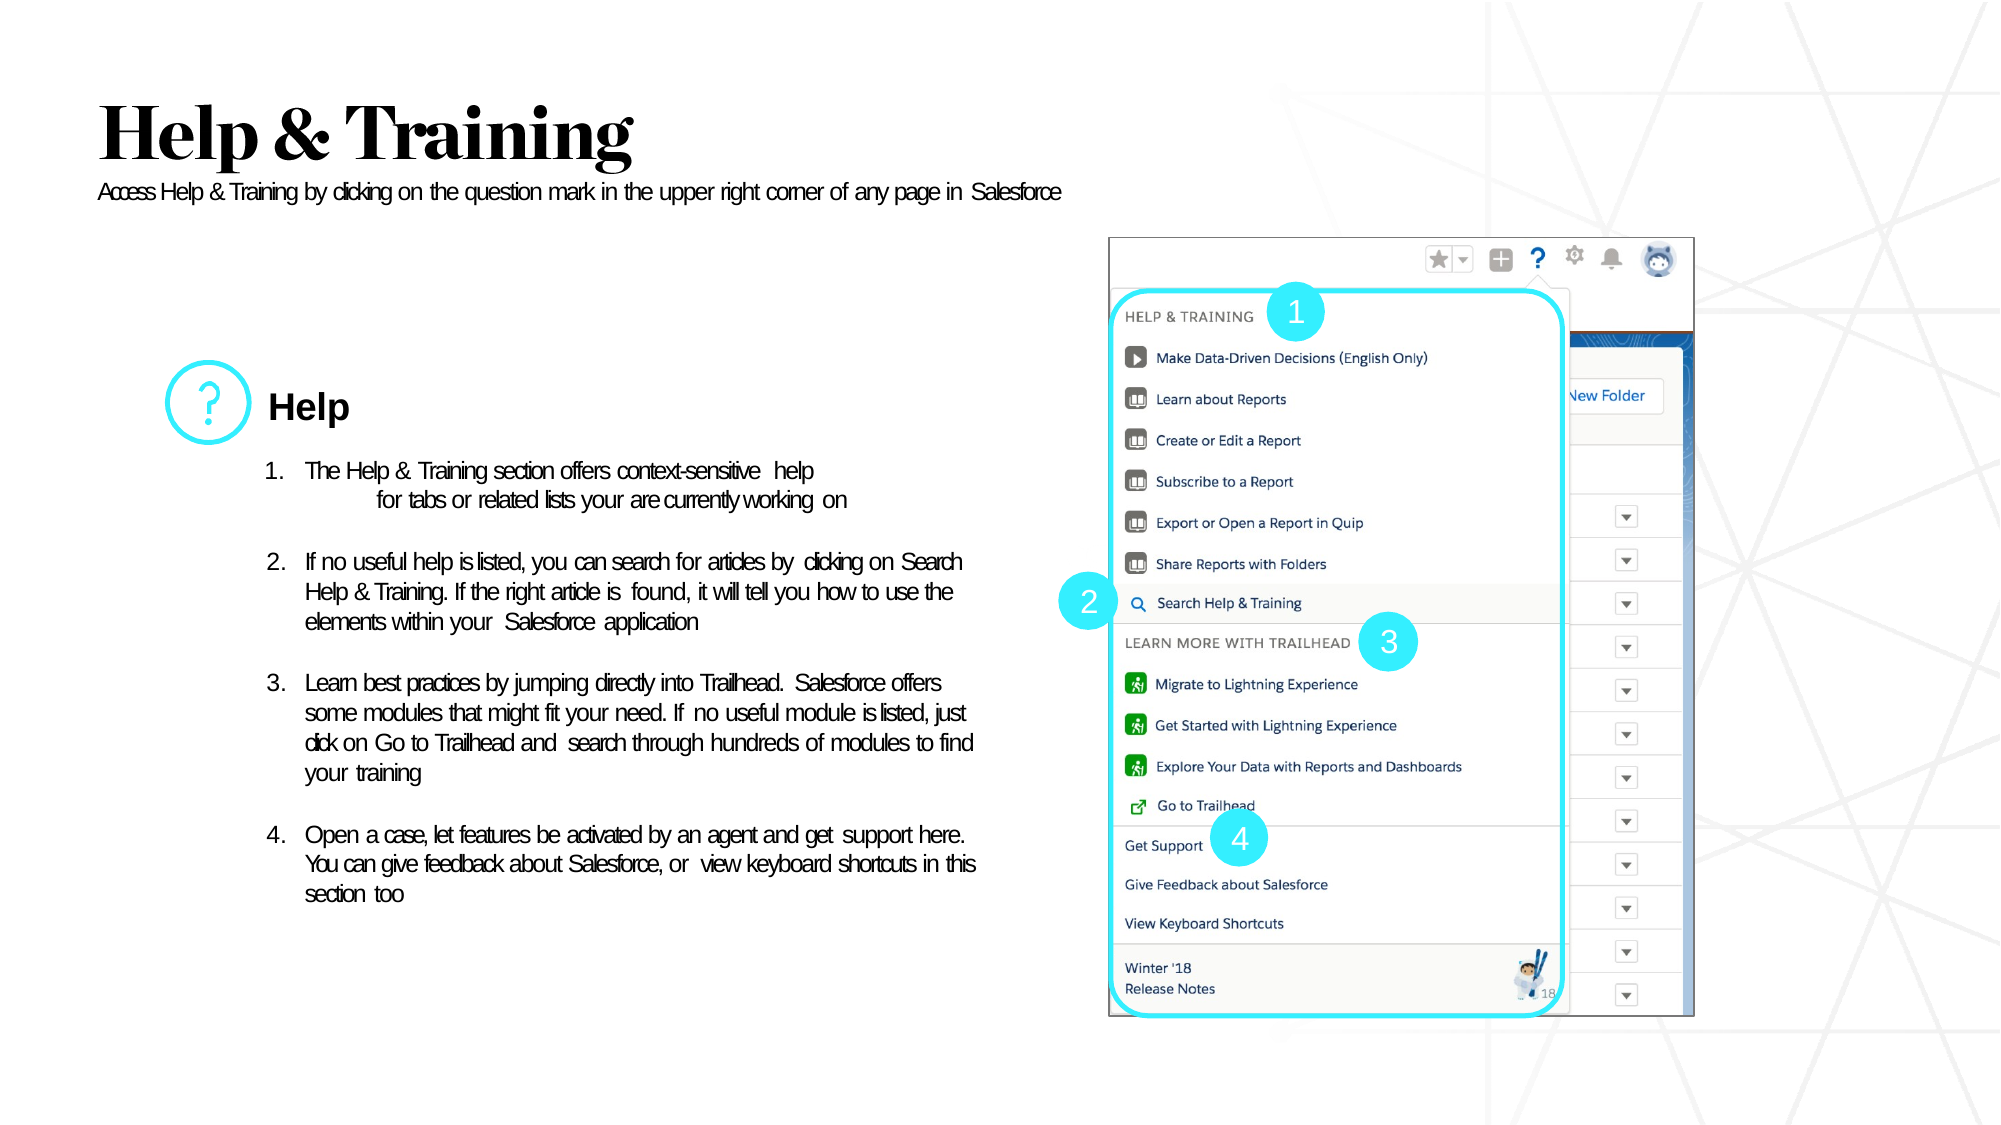

Access Help & Training by clicking on the question mark in the upper right corner of any page in Salesforce

1

Help
The Help &  Training section offers context-sensitive  help
for tabs or related lists your are currently working on

If no useful help is listed, you can search for articles by  clicking on Search Help & Training. If the right article is  found, it will tell you how to use the elements within your  Salesforce application

Learn best practices by jumping directly into Trailhead.  Salesforce offers some modules that might fit your need. If  no useful module is listed, just click on Go to Trailhead and  search through hundreds of modules to find your training

Open a case, let features be activated by an agent and get  support here. You can give feedback about Salesforce, or  view keyboard shortcuts in this section too

2

3

4